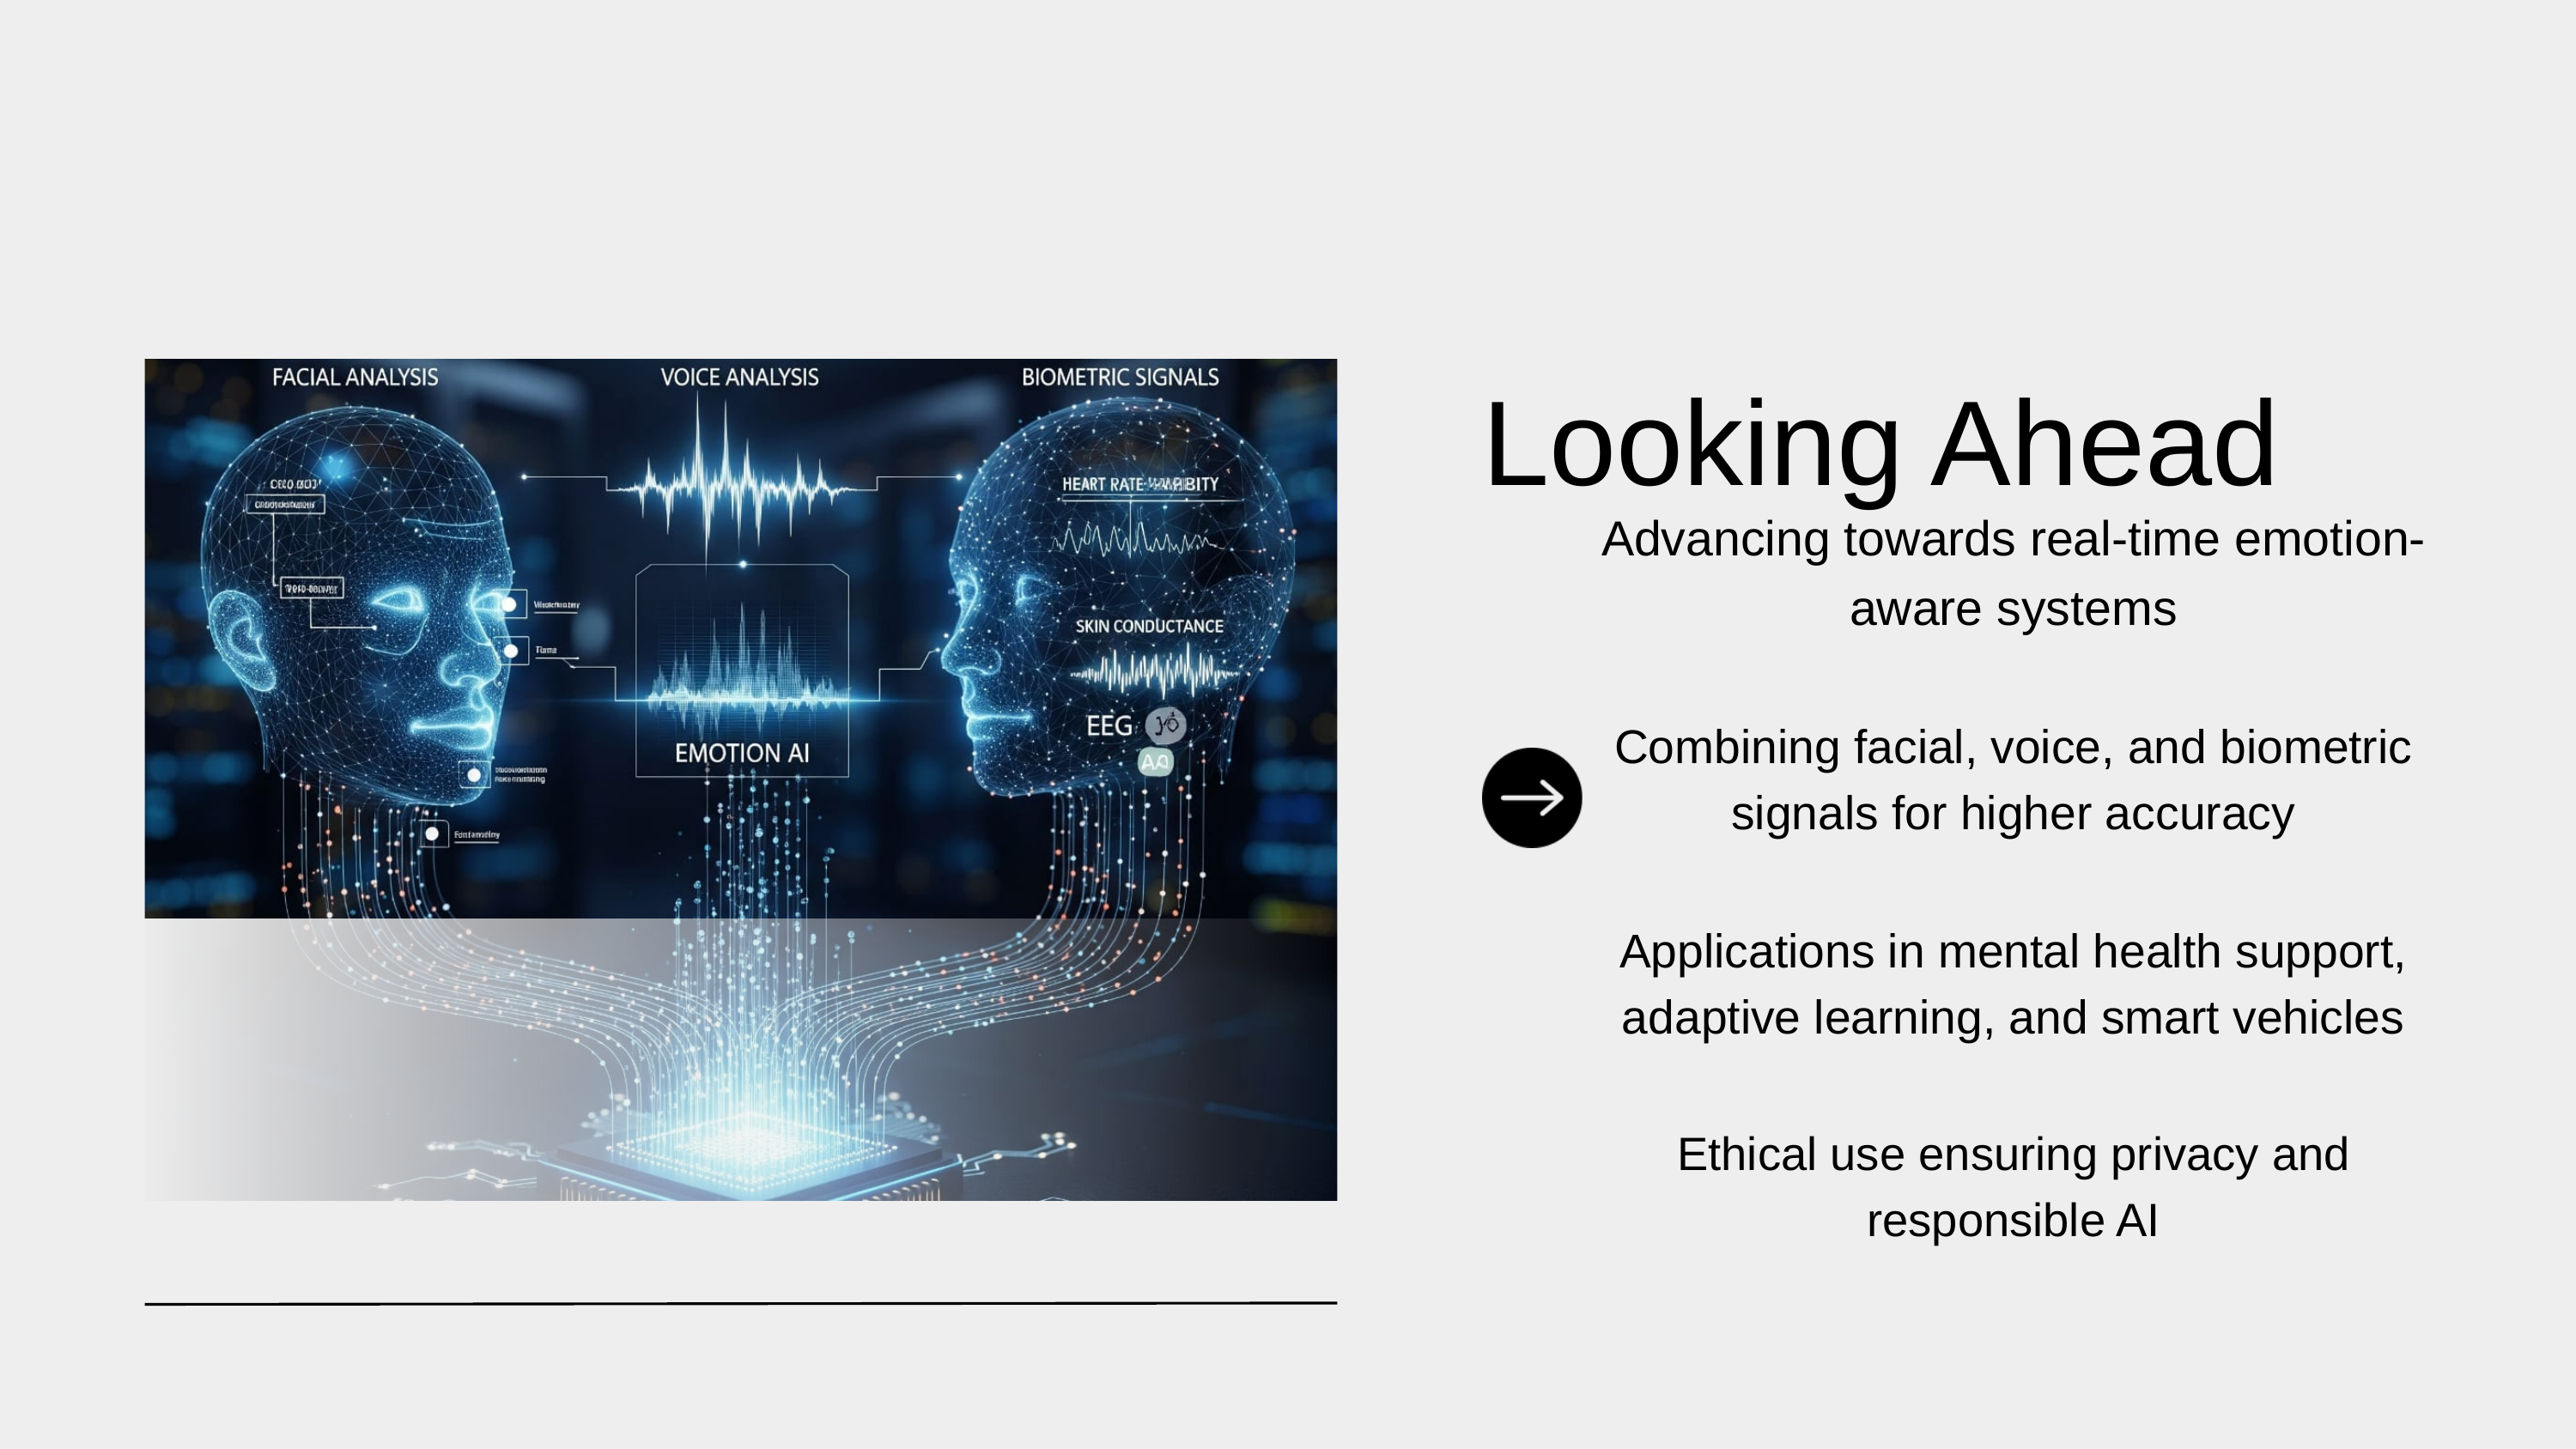

Looking Ahead

Advancing towards real-time emotion-aware systems

Combining facial, voice, and biometric signals for higher accuracy

Applications in mental health support, adaptive learning, and smart vehicles

Ethical use ensuring privacy and responsible AI